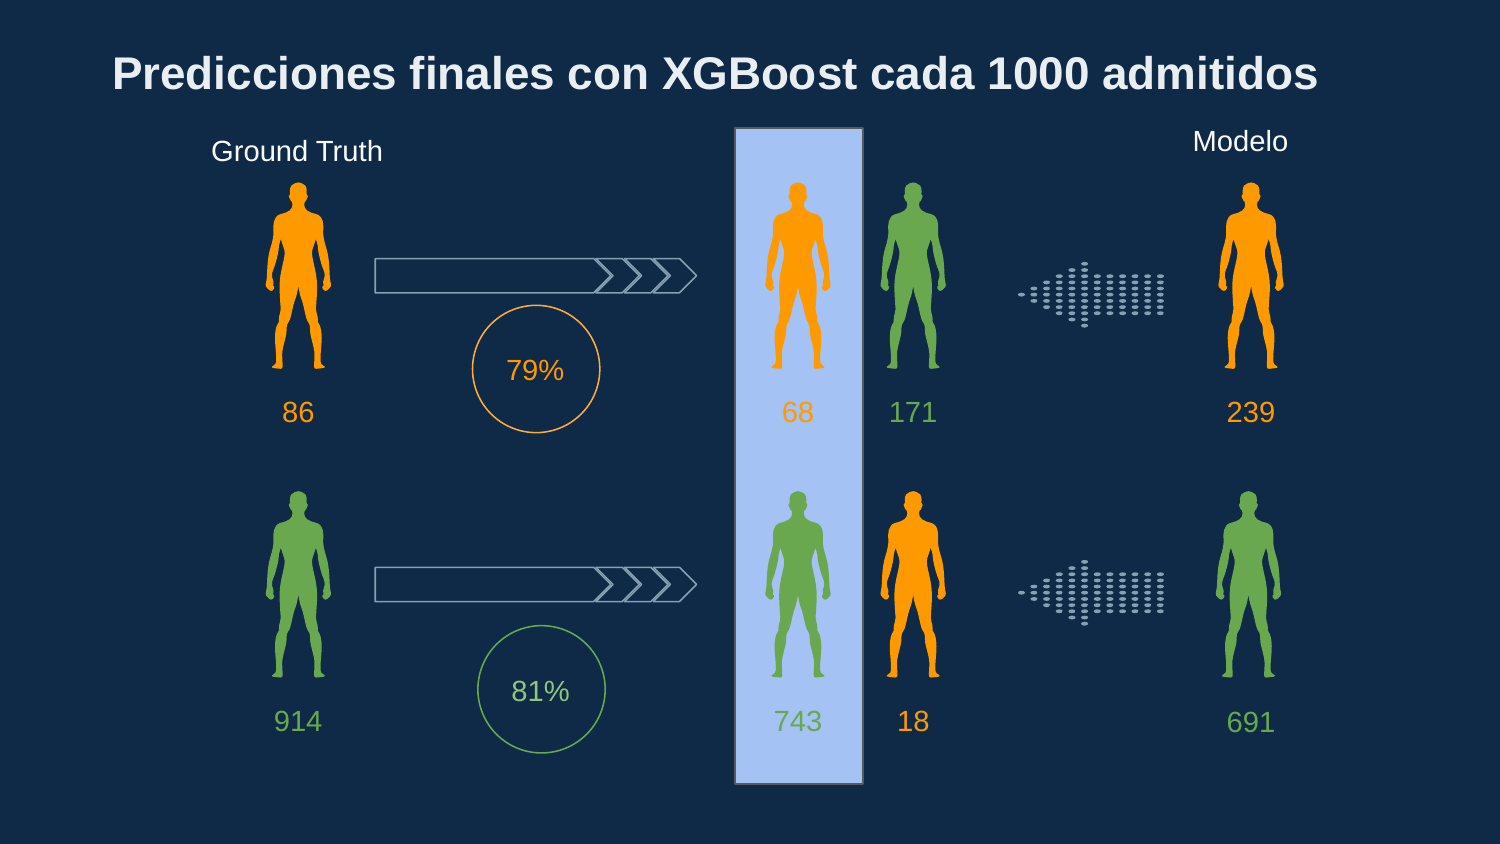

Predicciones finales con XGBoost cada 1000 admitidos
Modelo
Ground Truth

79%
239
86
68
171

81%
914
743
18
691